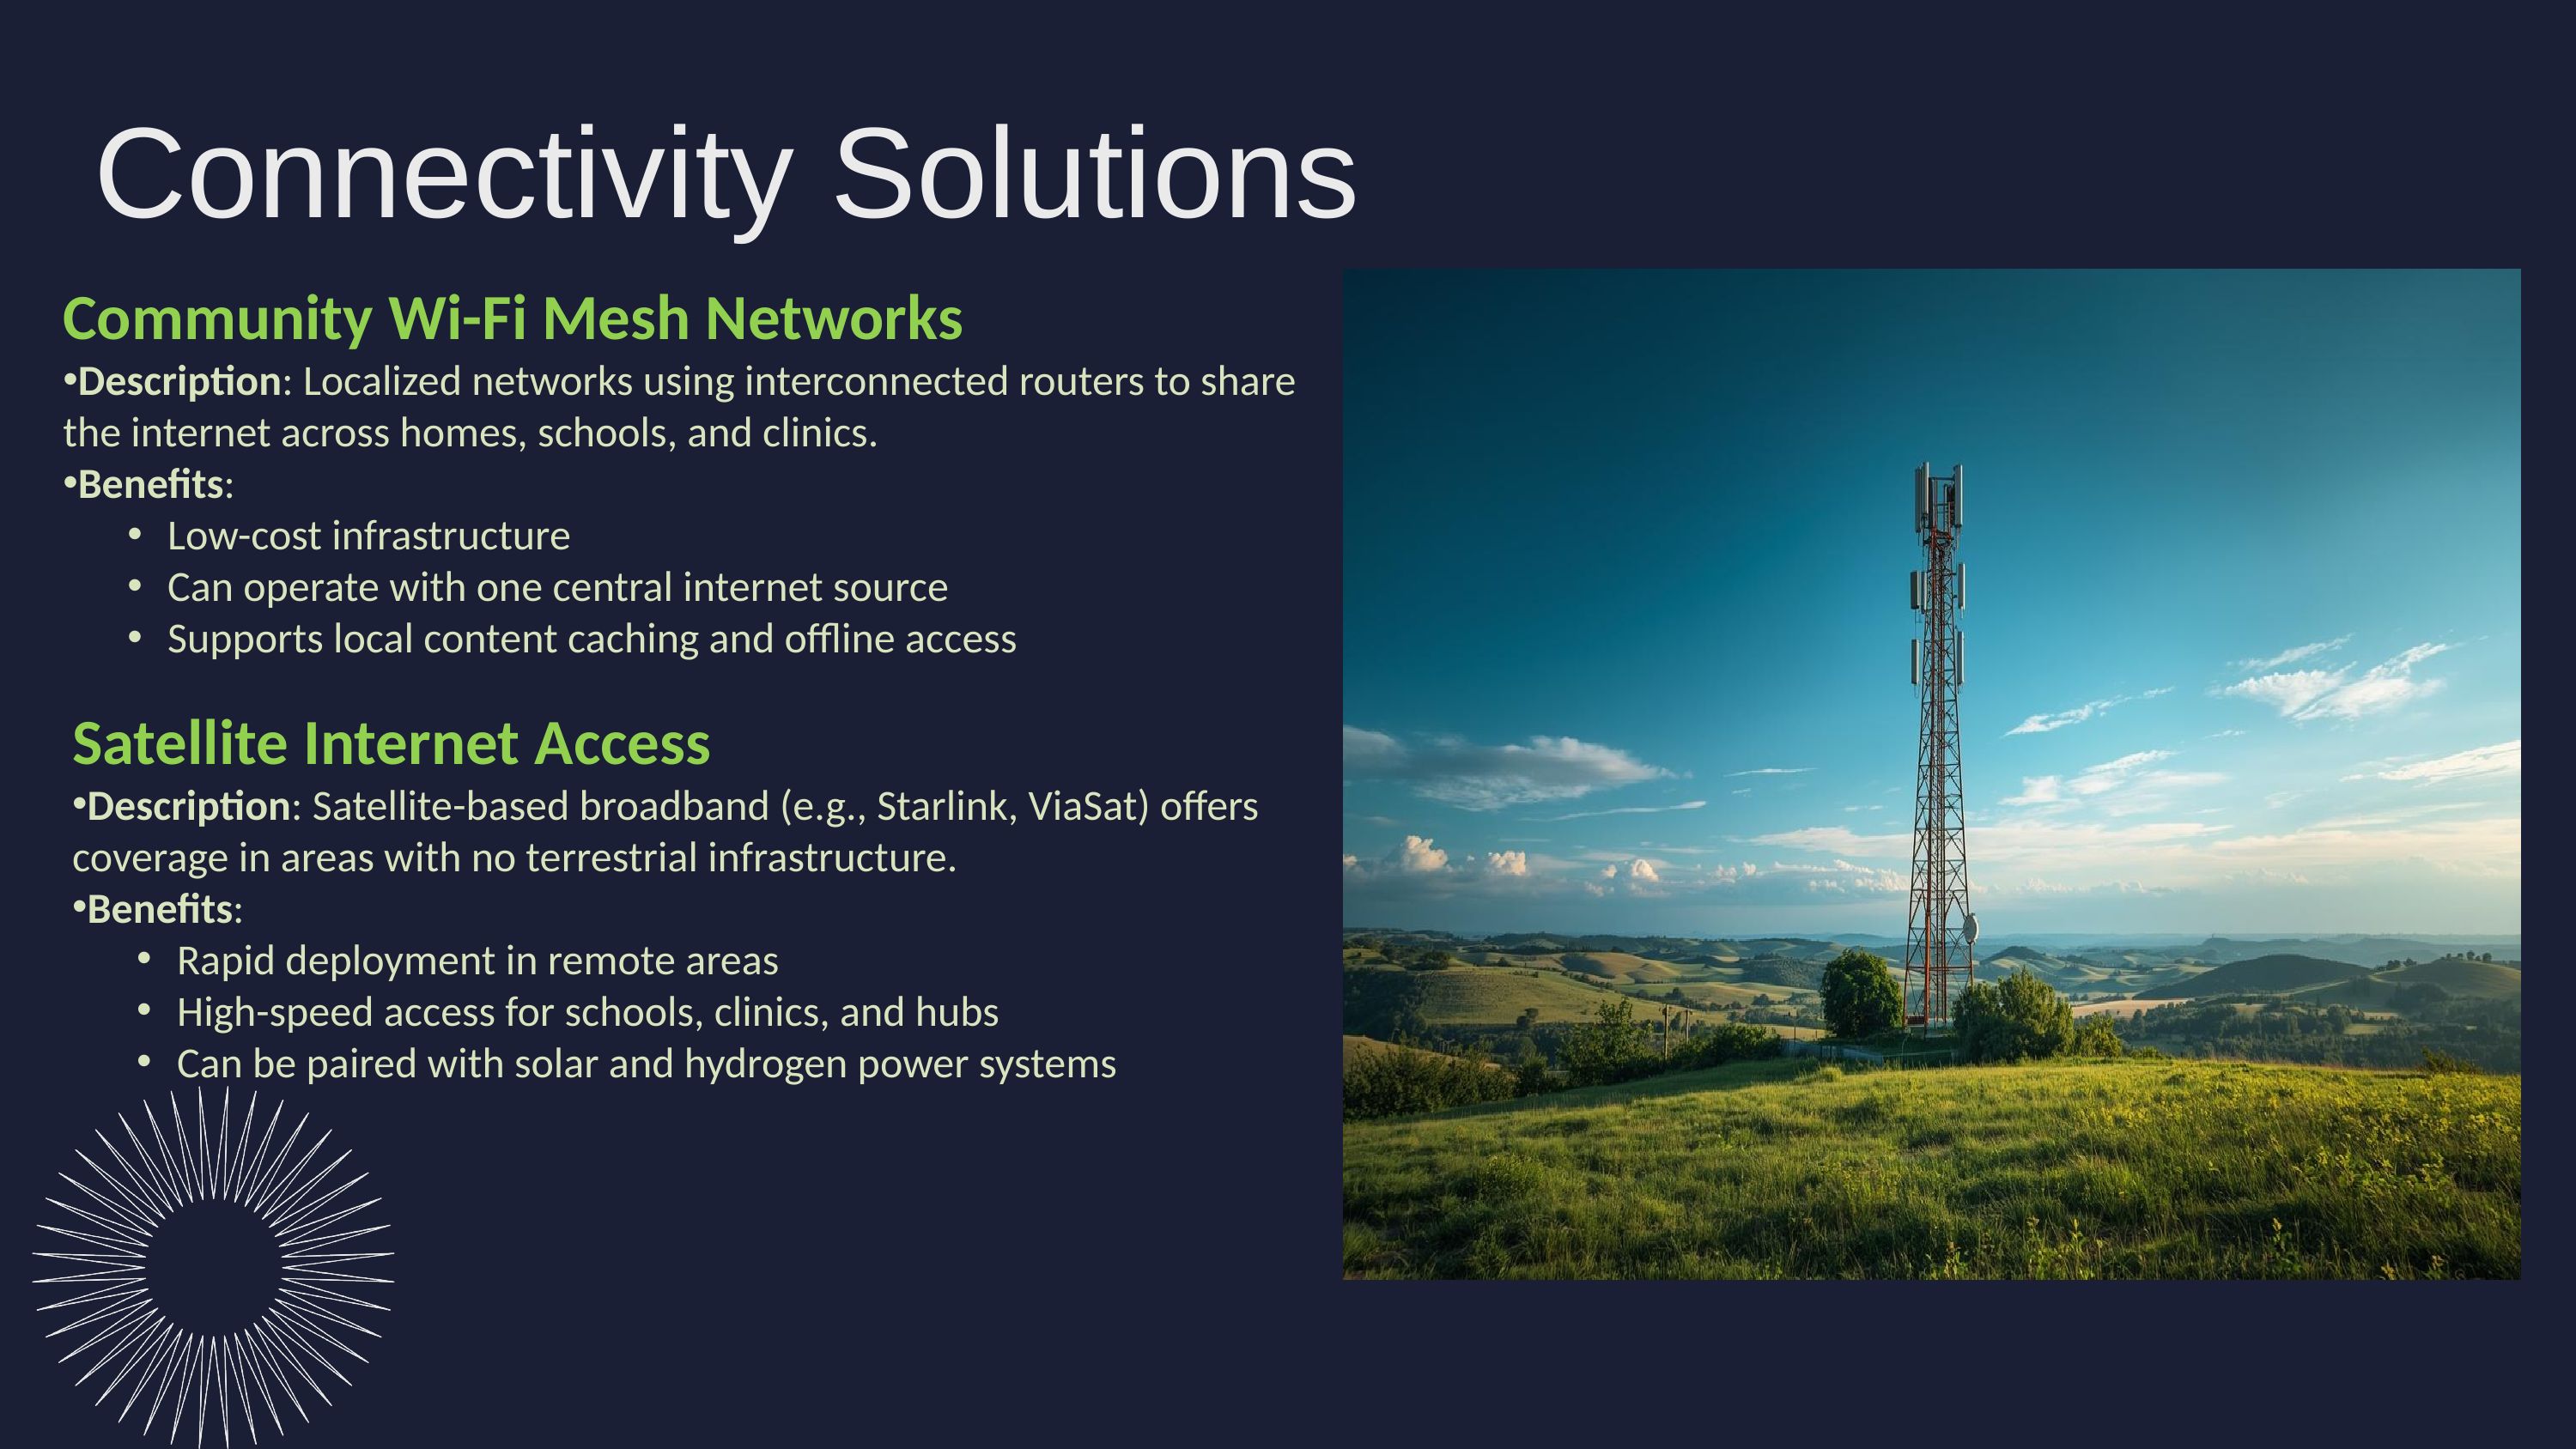

Connectivity Solutions
Community Wi-Fi Mesh Networks
Description: Localized networks using interconnected routers to share the internet across homes, schools, and clinics.
Benefits:
Low-cost infrastructure
Can operate with one central internet source
Supports local content caching and offline access

Satellite Internet Access
Description: Satellite-based broadband (e.g., Starlink, ViaSat) offers coverage in areas with no terrestrial infrastructure.
Benefits:
Rapid deployment in remote areas
High-speed access for schools, clinics, and hubs
Can be paired with solar and hydrogen power systems